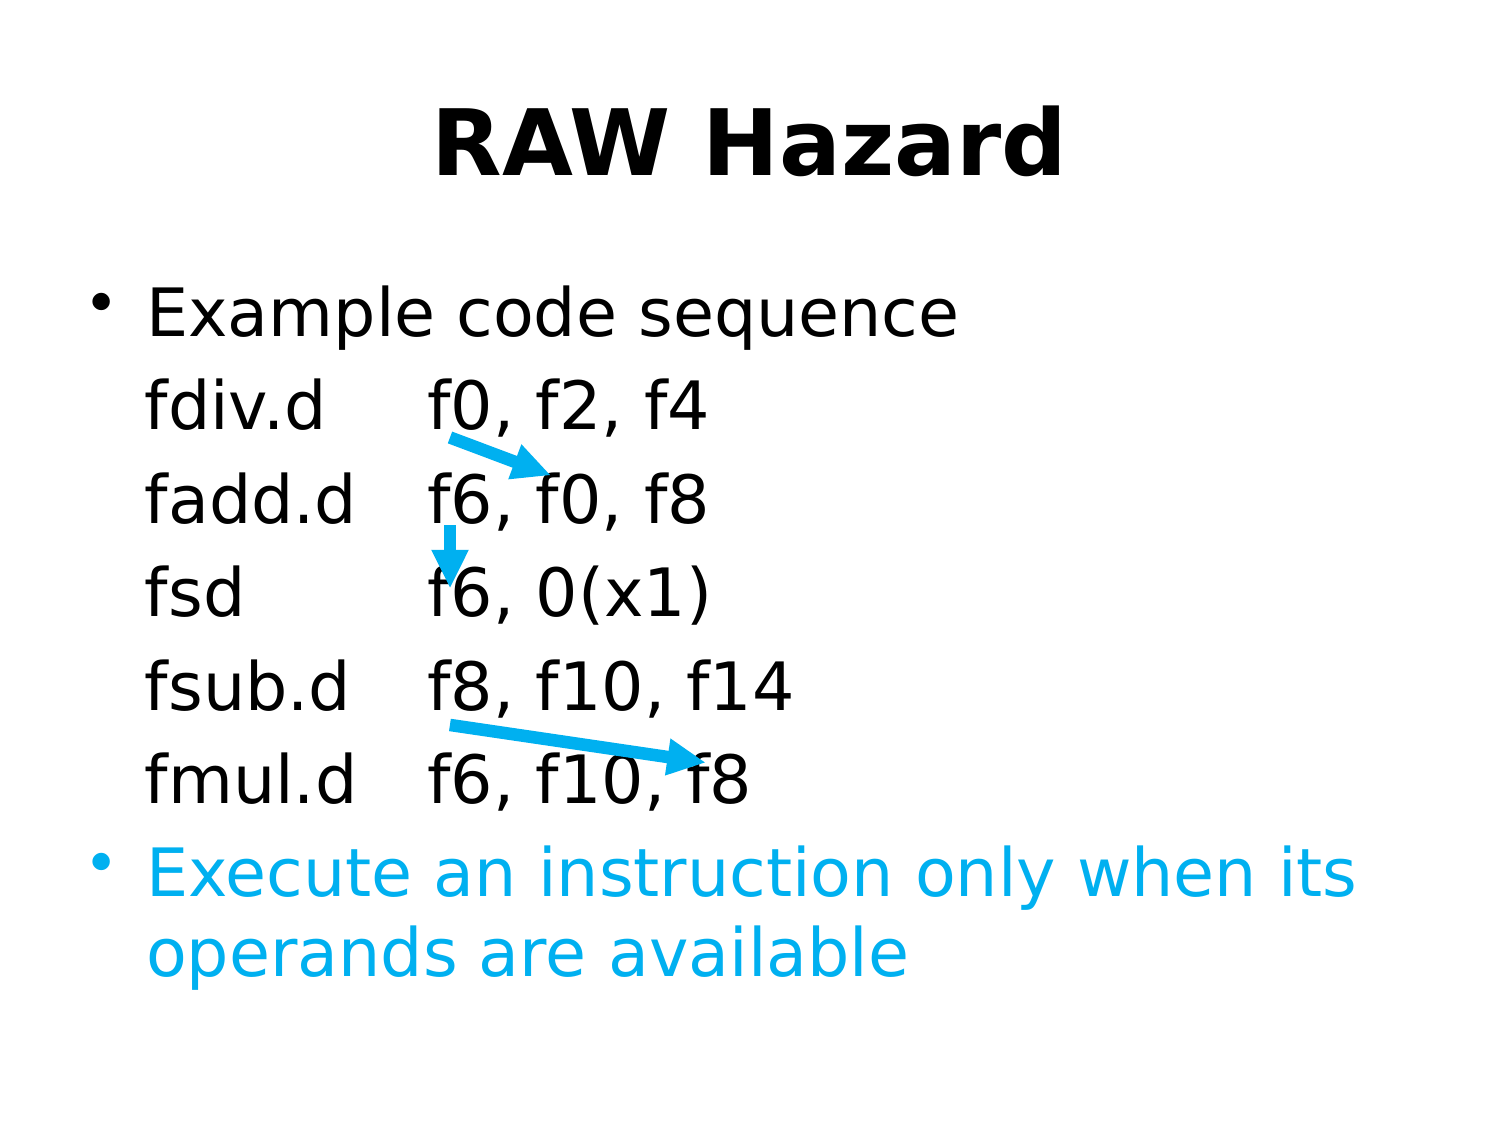

# RAW Hazard

f0, f2, f4
f6, f0, f8
f6, 0(x1)
f8, f10, f14
f6, f10, f8

Example code sequence

Execute an instruction only when its operands are available

fdiv.d
fadd.d
fsd
fsub.d
fmul.d